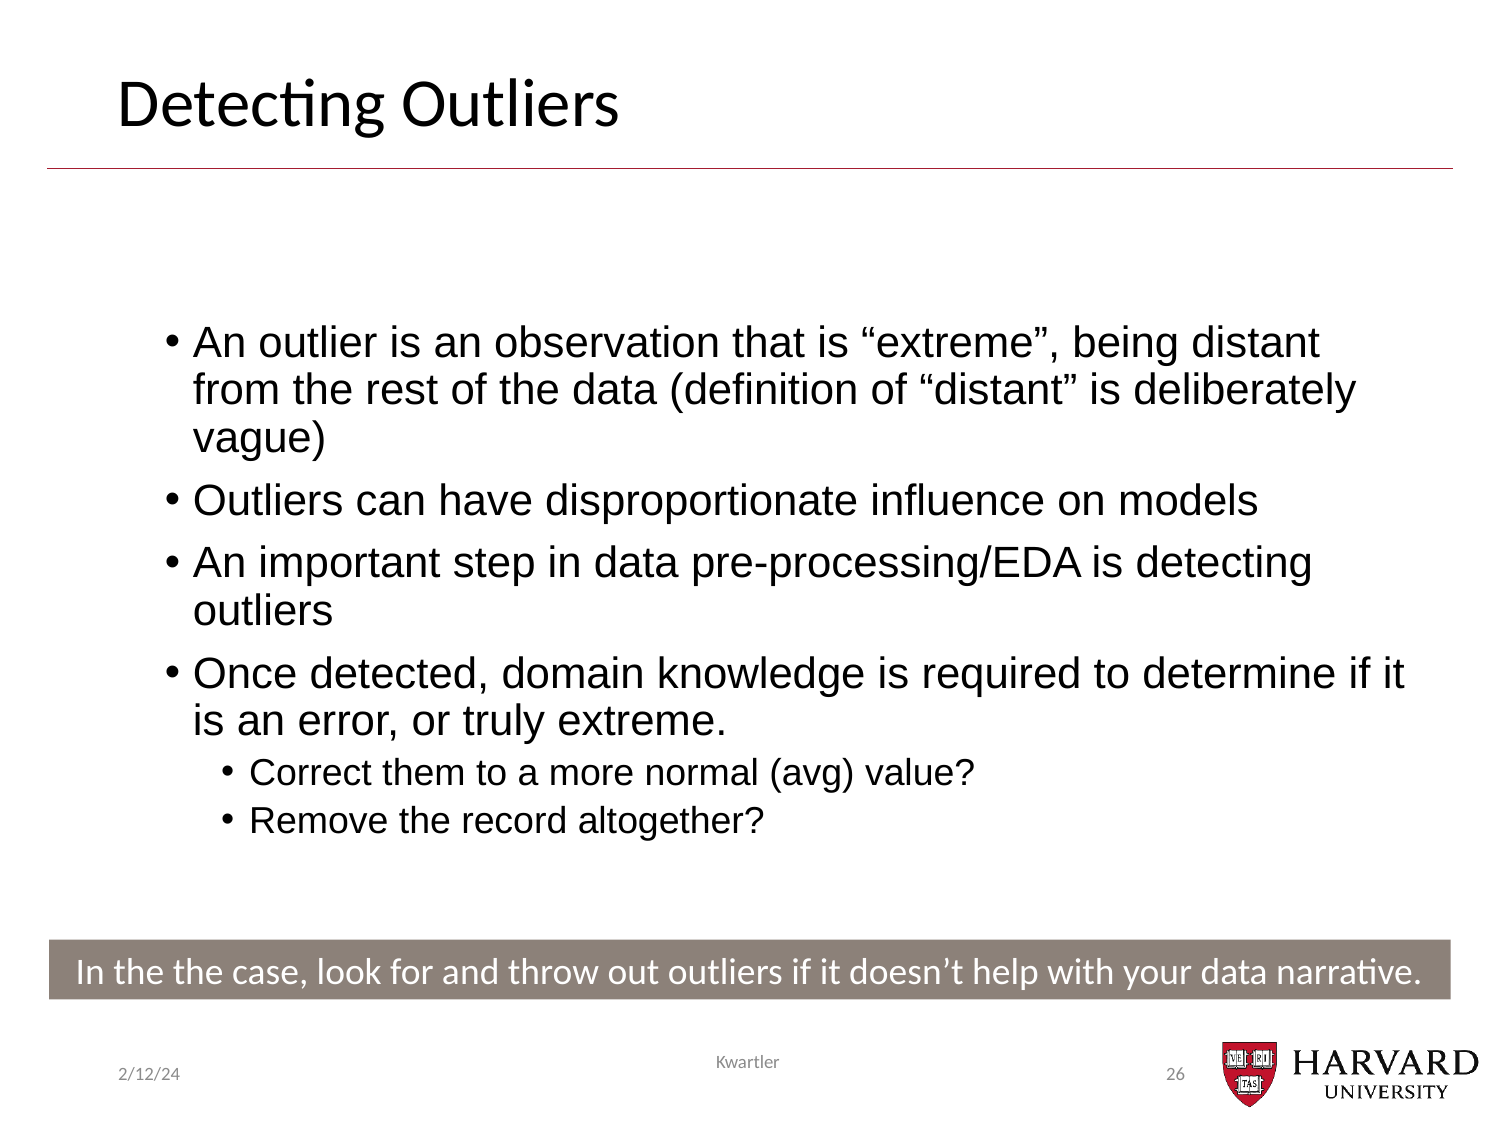

# Detecting Outliers
An outlier is an observation that is “extreme”, being distant from the rest of the data (definition of “distant” is deliberately vague)
Outliers can have disproportionate influence on models
An important step in data pre-processing/EDA is detecting outliers
Once detected, domain knowledge is required to determine if it is an error, or truly extreme.
Correct them to a more normal (avg) value?
Remove the record altogether?
In the the case, look for and throw out outliers if it doesn’t help with your data narrative.
2/12/24
Kwartler
26